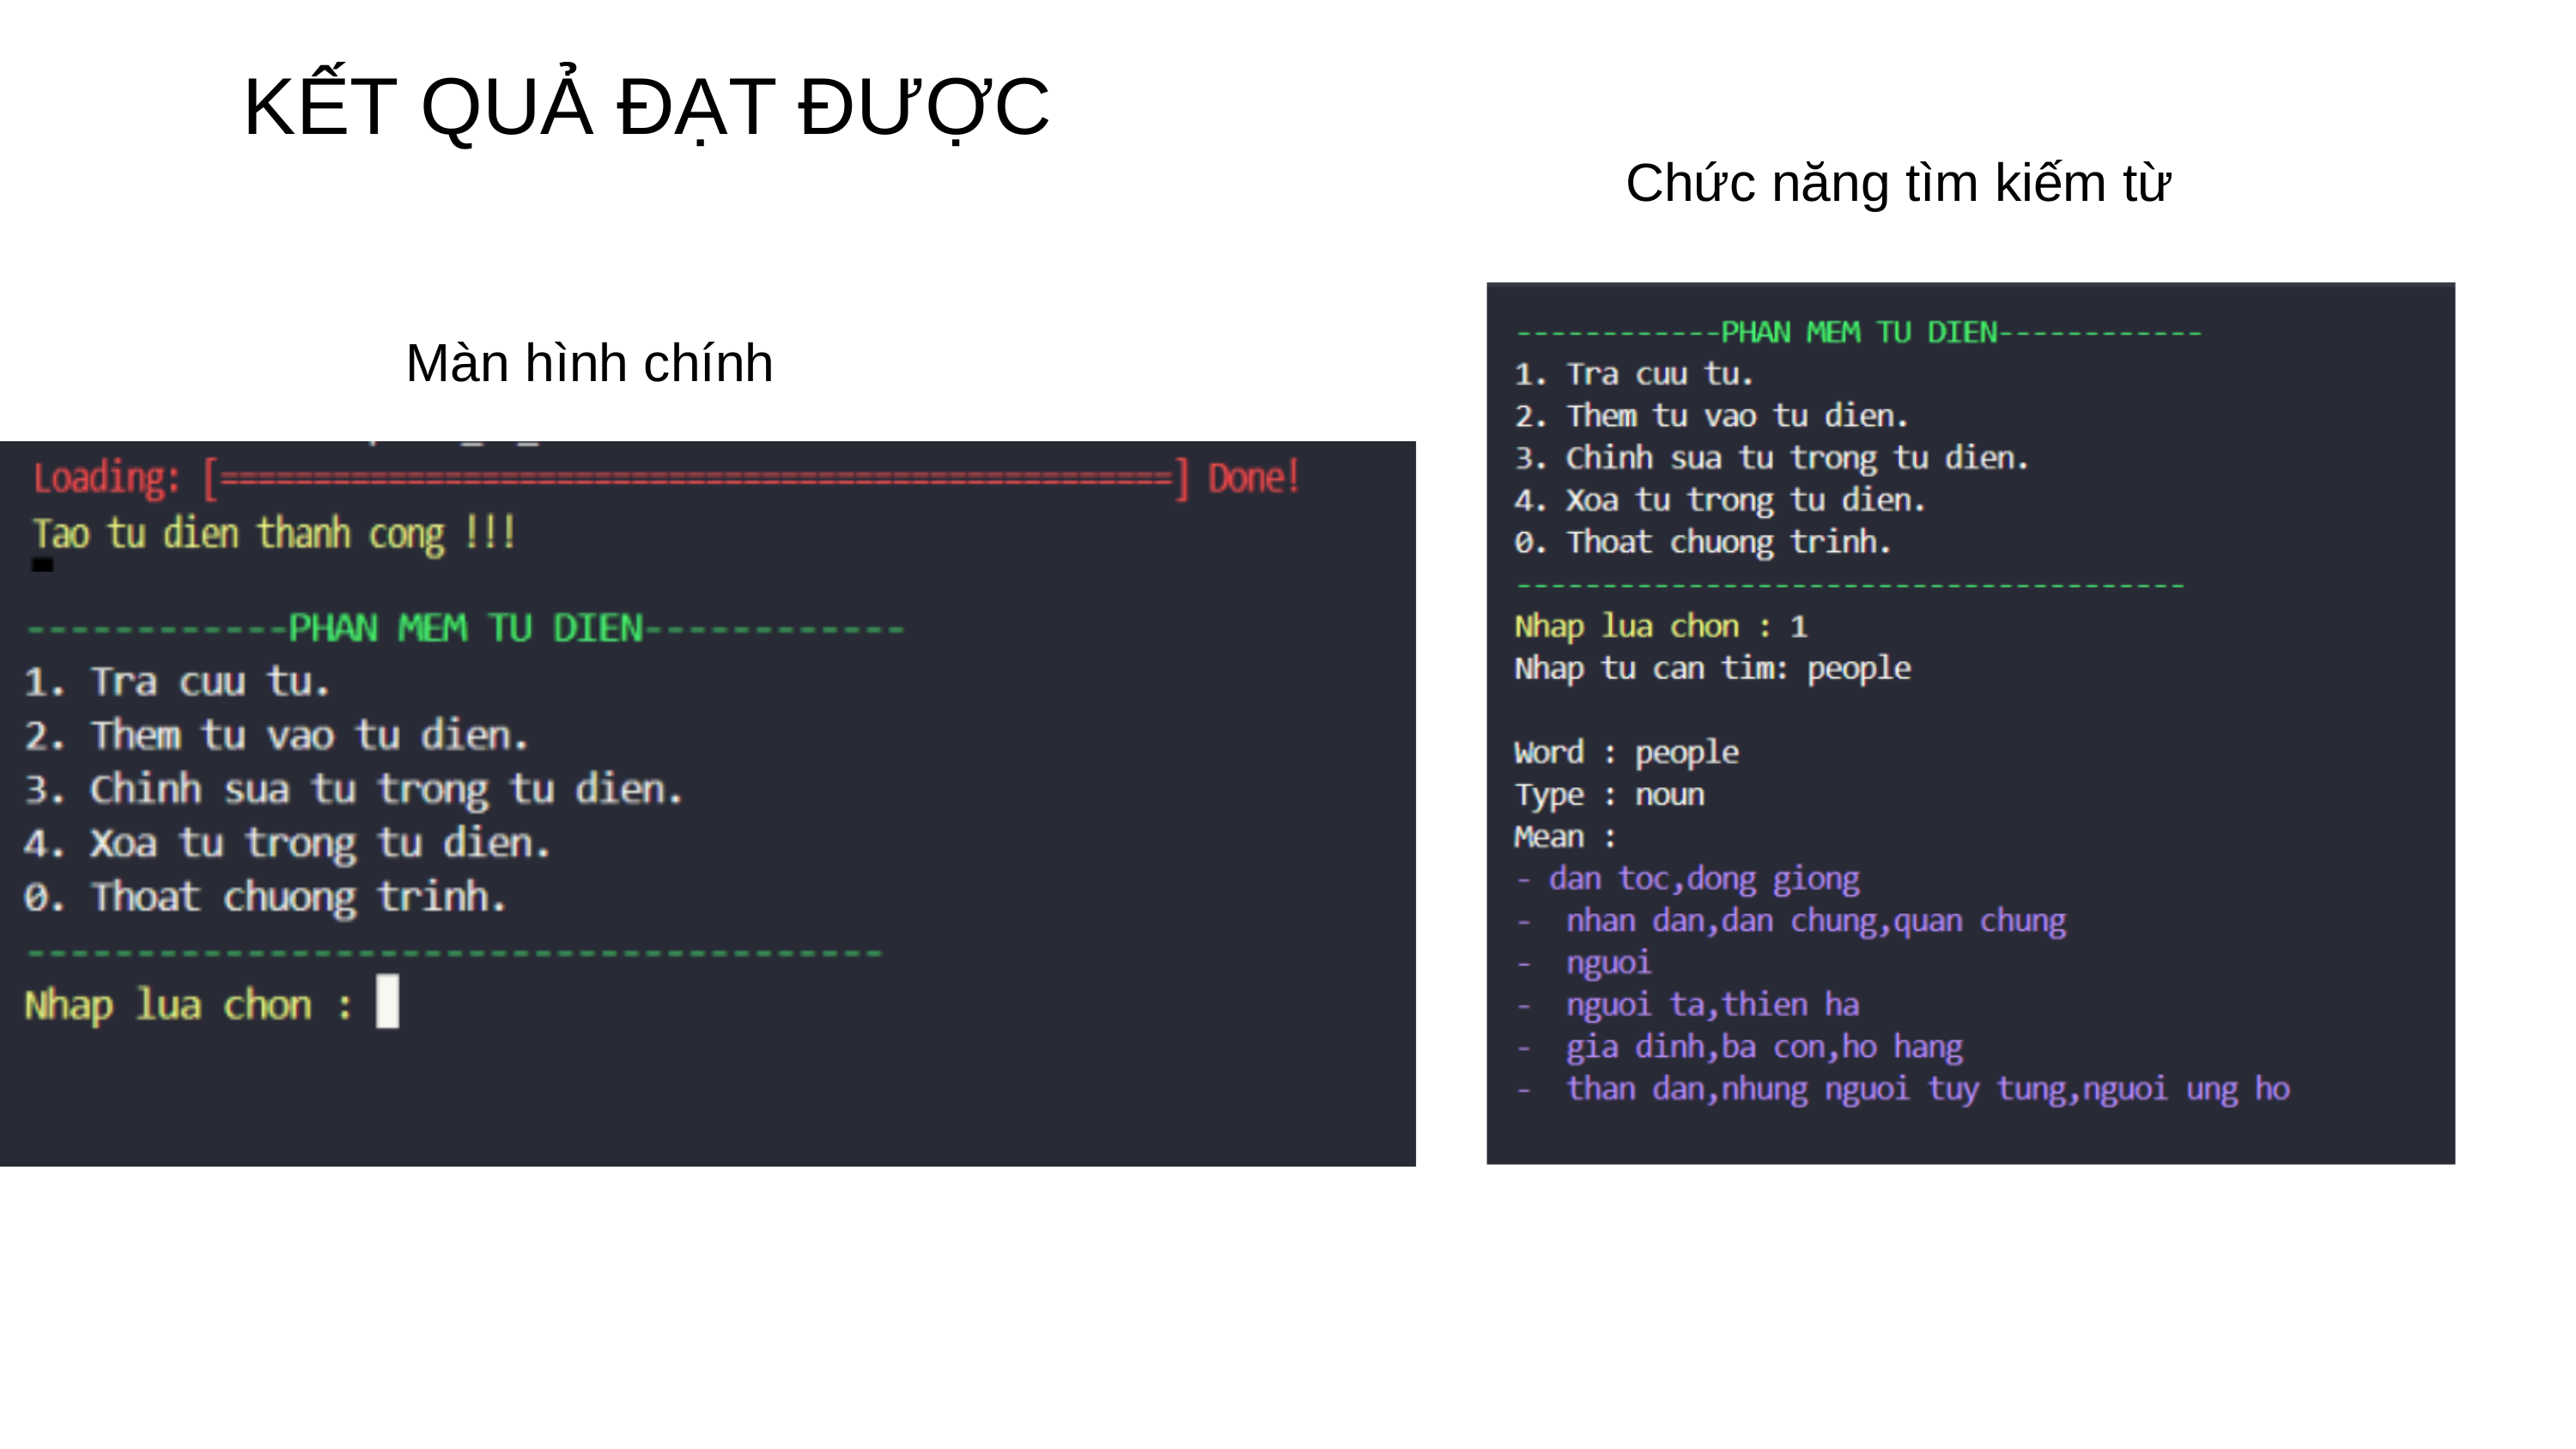

KẾT QUẢ ĐẠT ĐƯỢC
Chức năng tìm kiếm từ

Màn hình chính